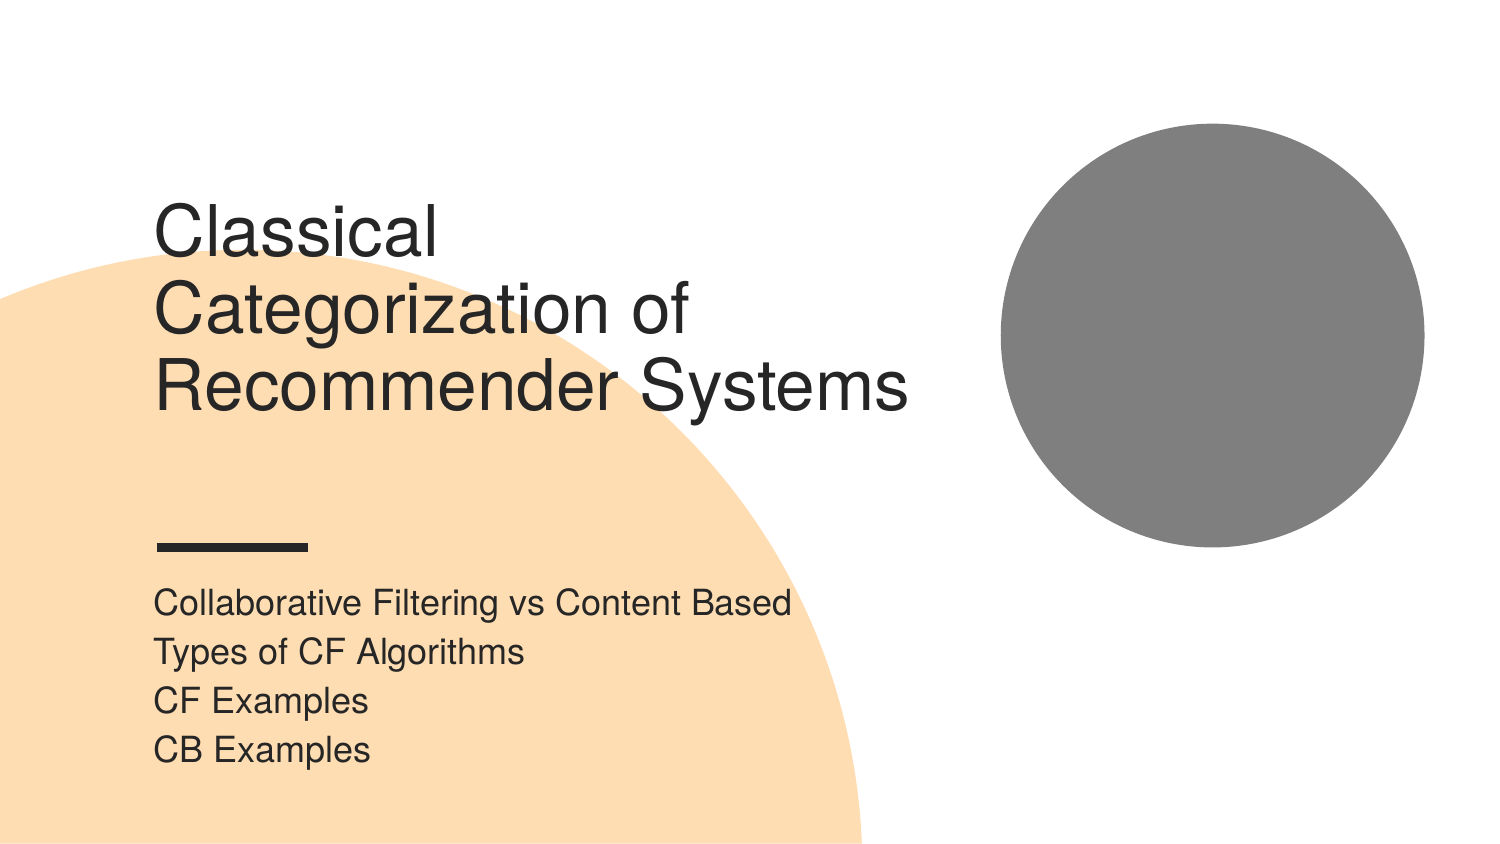

# Classical Categorization of Recommender Systems

Collaborative Filtering vs Content Based
Types of CF Algorithms
CF Examples
CB Examples